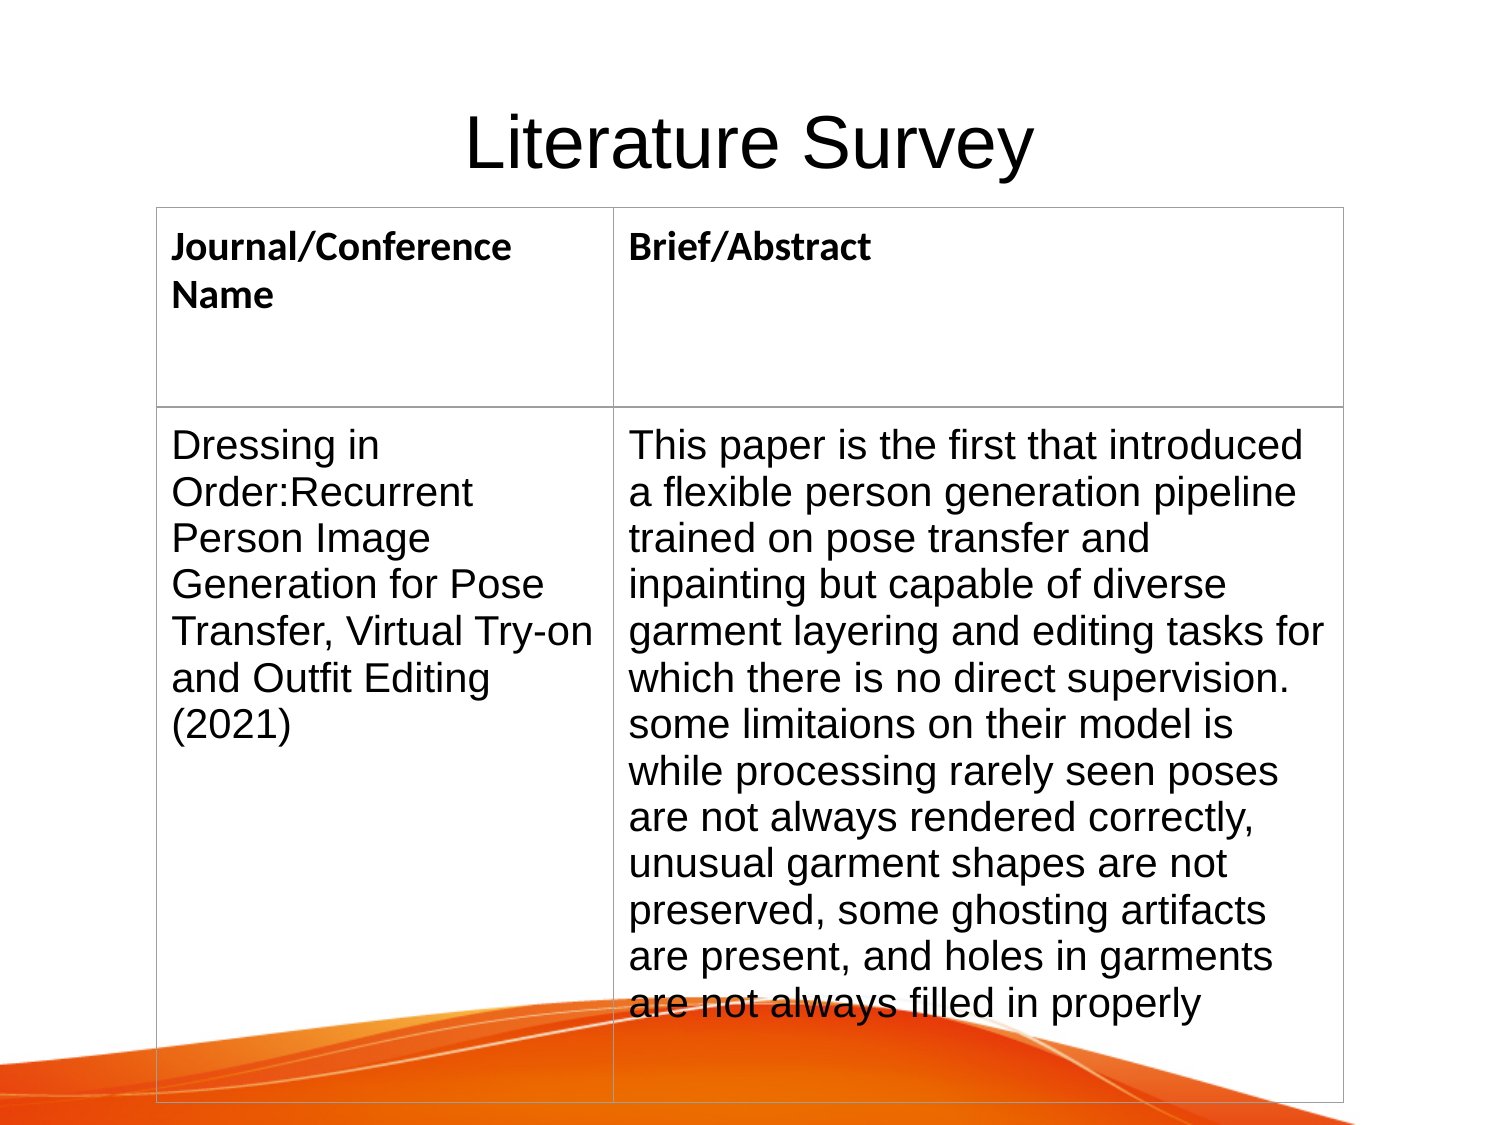

# Literature Survey
| Journal/Conference Name | Brief/Abstract |
| --- | --- |
| Dressing in Order:Recurrent Person Image Generation for Pose Transfer, Virtual Try-on and Outfit Editing (2021) | This paper is the first that introduced a flexible person generation pipeline trained on pose transfer and inpainting but capable of diverse garment layering and editing tasks for which there is no direct supervision. some limitaions on their model is while processing rarely seen poses are not always rendered correctly, unusual garment shapes are not preserved, some ghosting artifacts are present, and holes in garments are not always filled in properly |

8